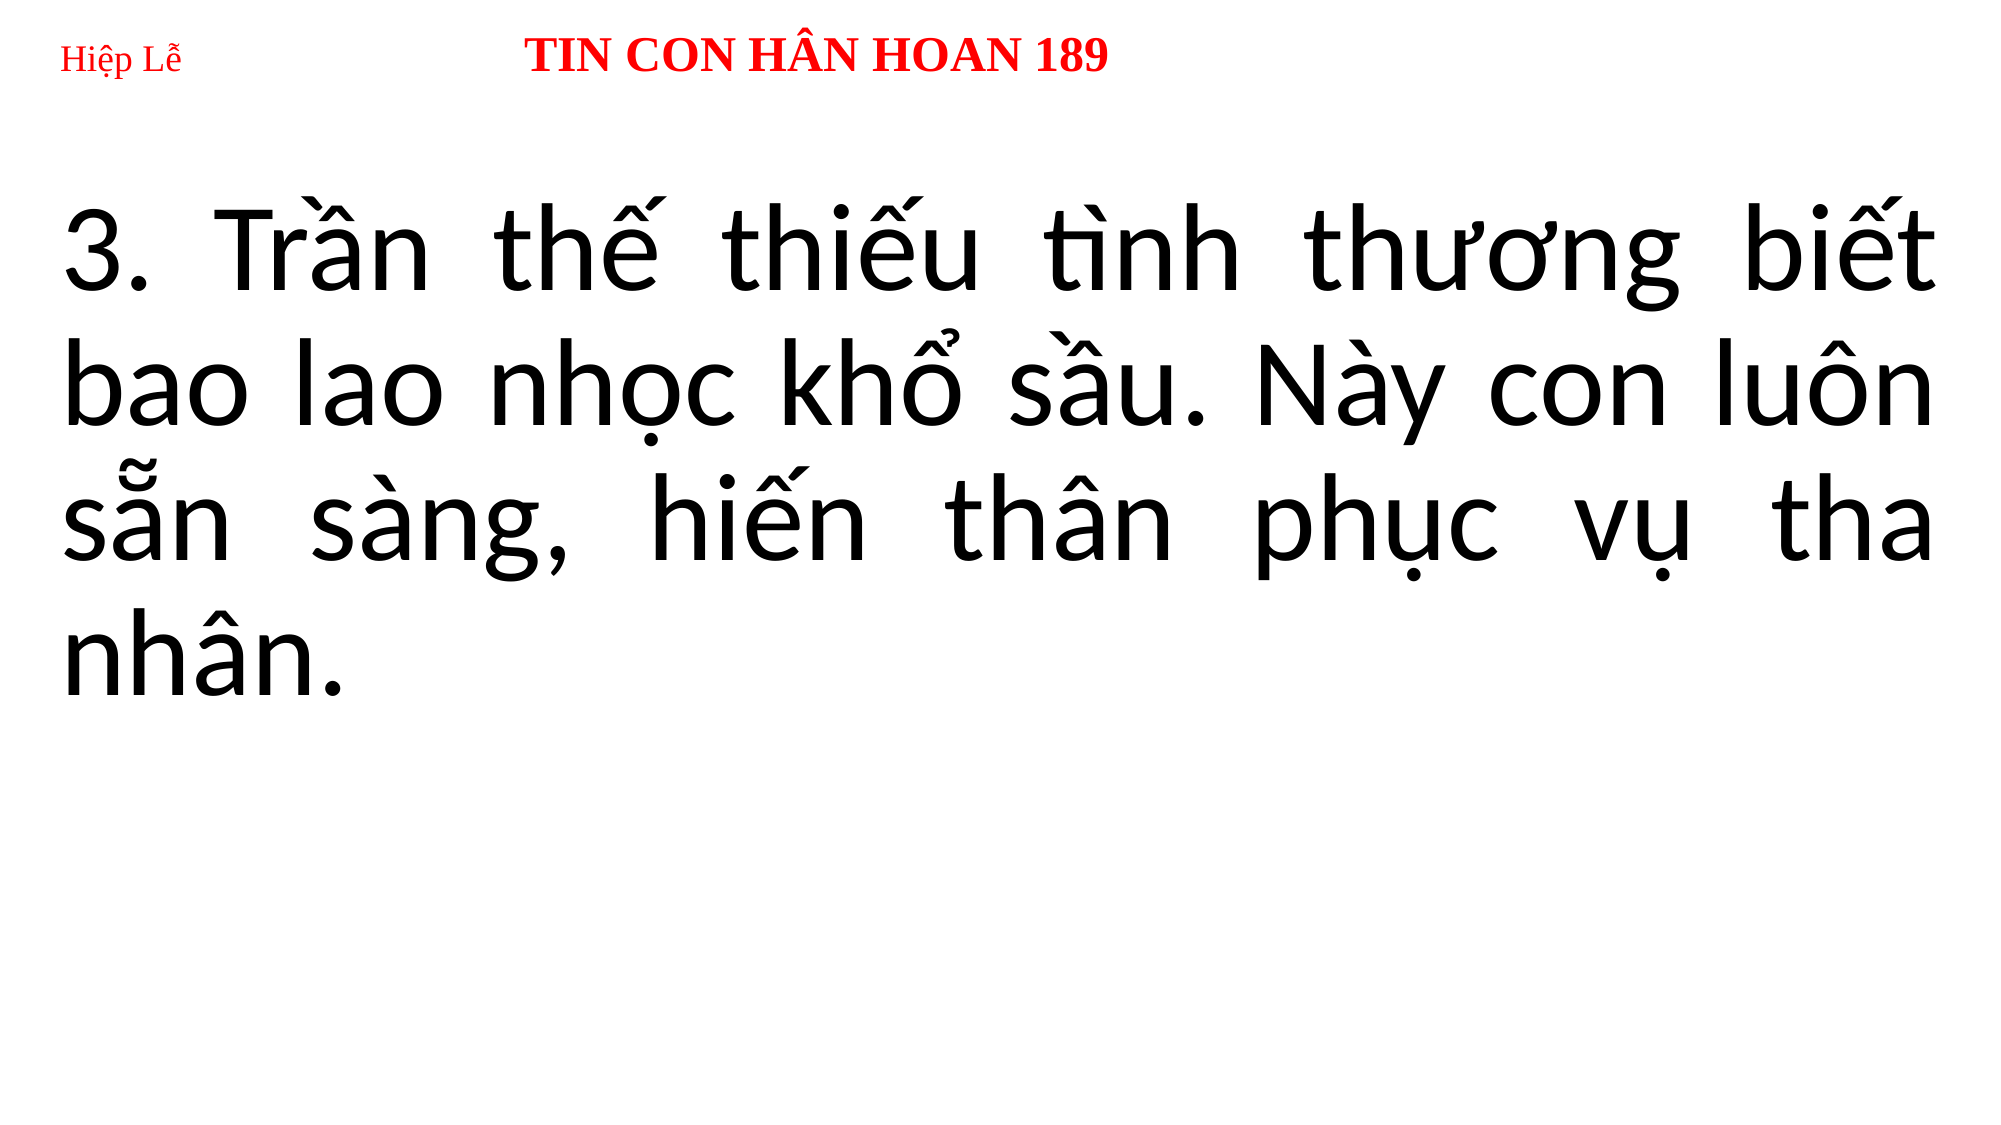

# Hiệp Lễ                                    TIN CON HÂN HOAN 189
3. Trần thế thiếu tình thương biết bao lao nhọc khổ sầu. Này con luôn sẵn sàng, hiến thân phục vụ tha nhân.